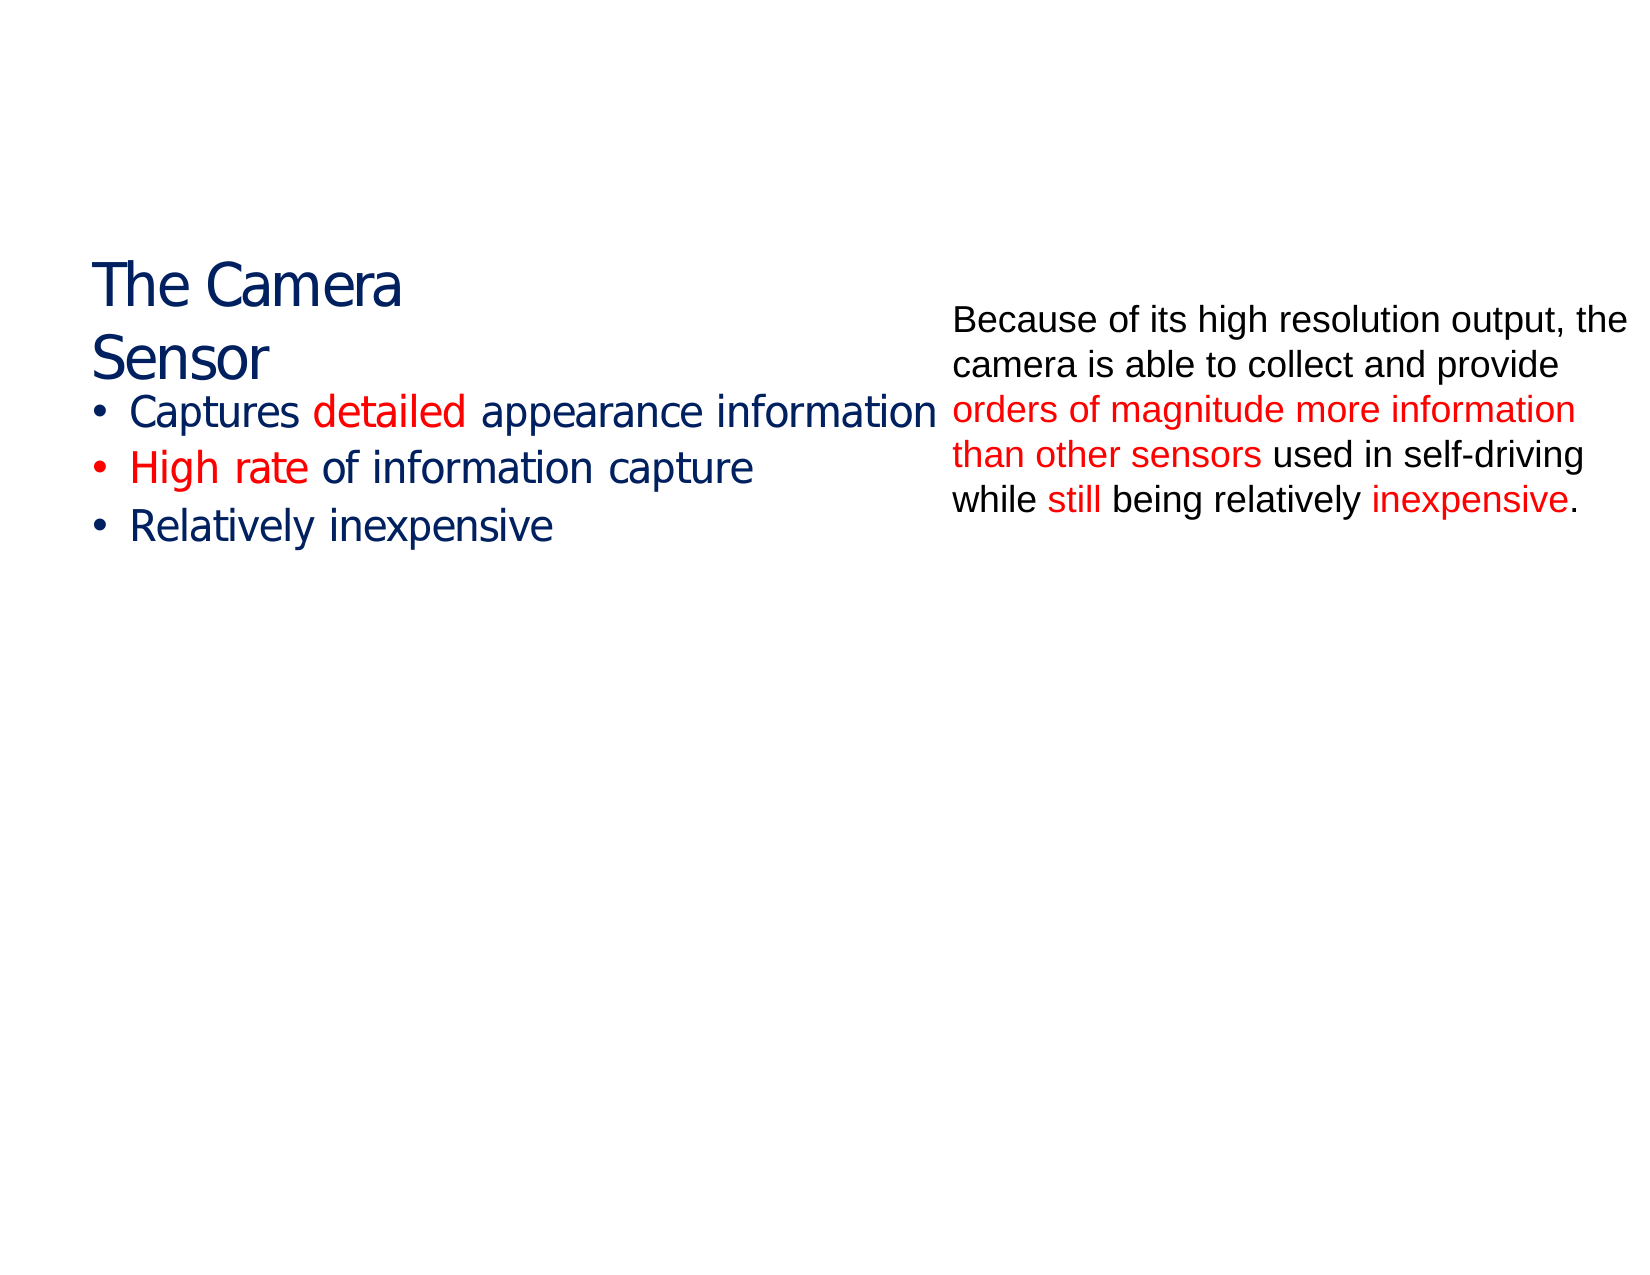

# The Camera Sensor
Because of its high resolution output, the camera is able to collect and provide orders of magnitude more information than other sensors used in self-driving while still being relatively inexpensive.
Captures detailed appearance information
High rate of information capture
Relatively inexpensive